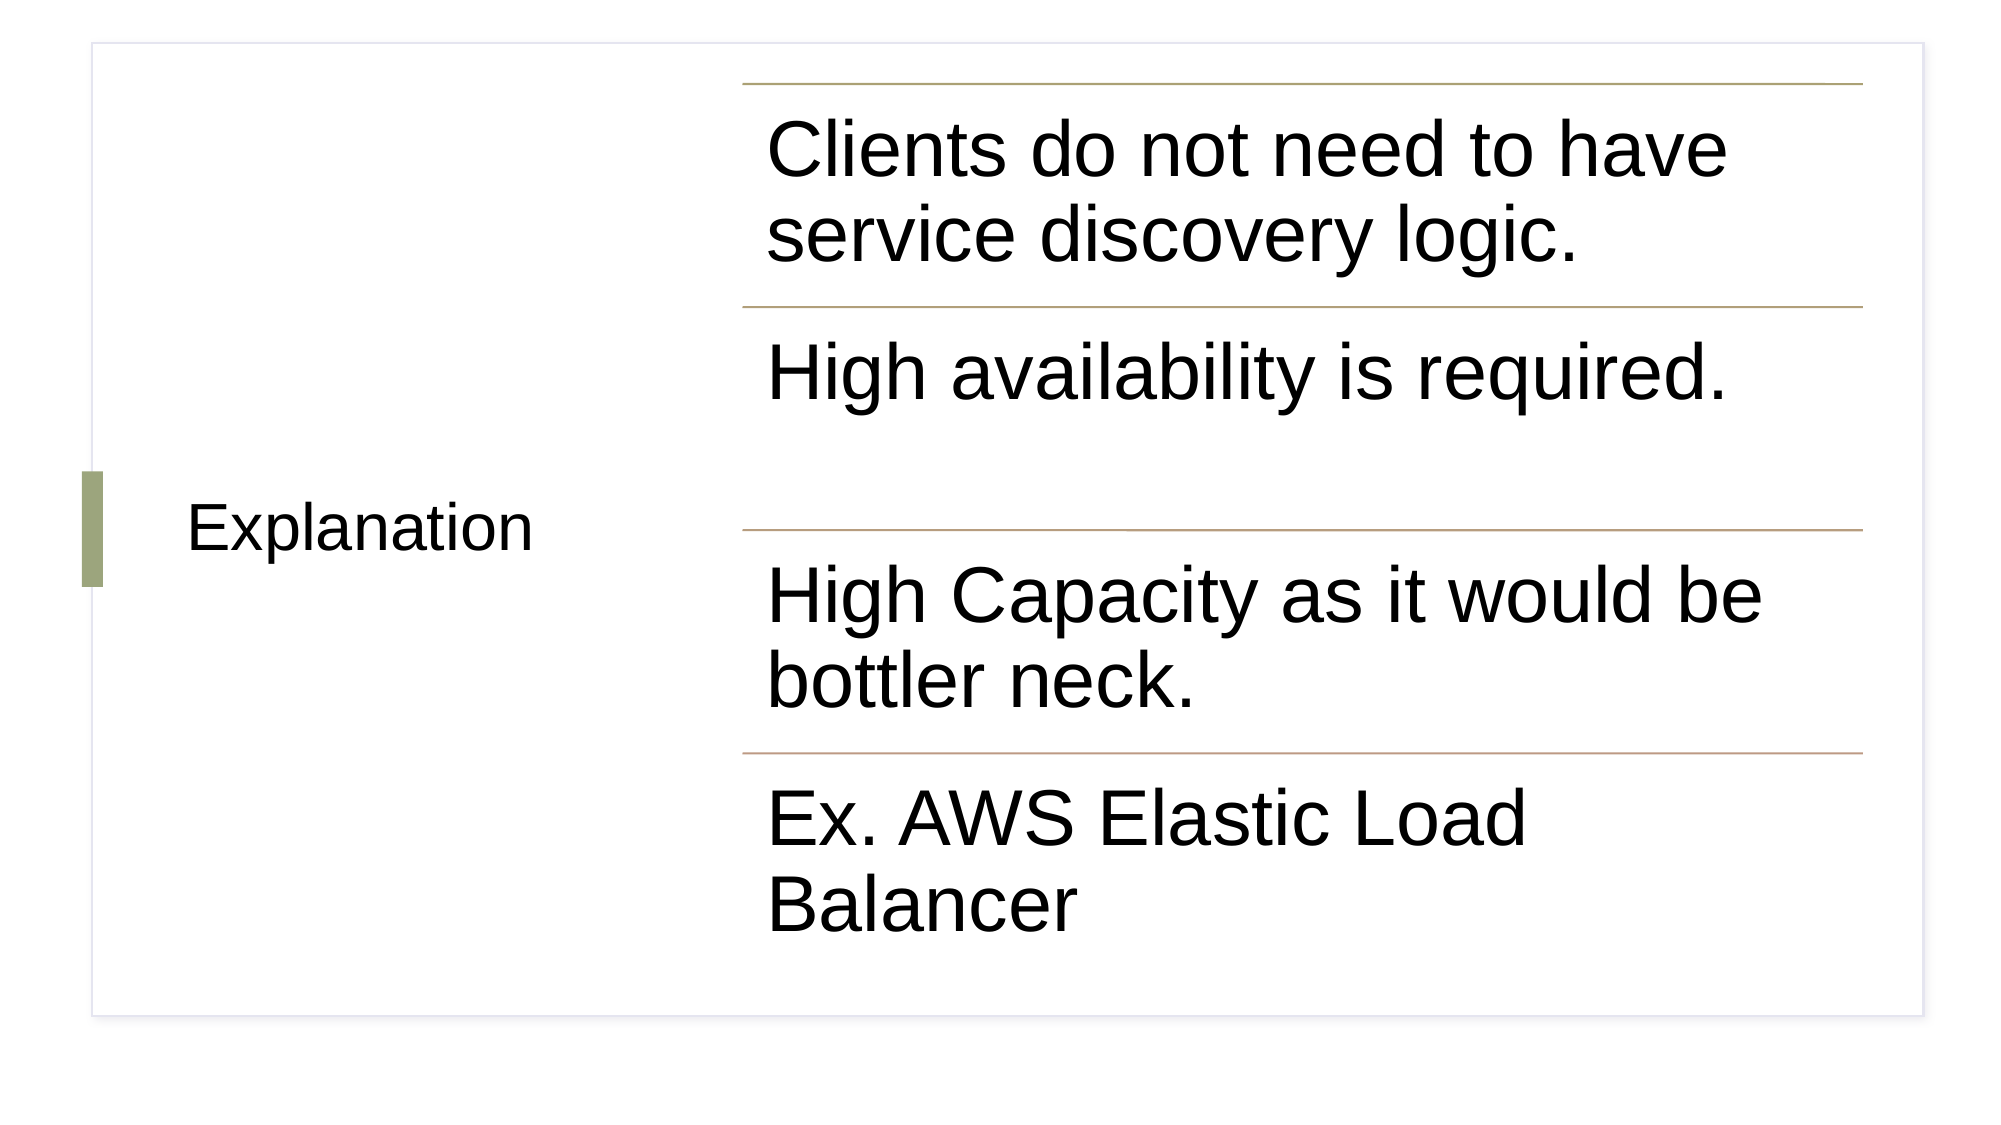

# Explanation
Clients do not need to have service discovery logic.
High availability is required.
High Capacity as it would be bottler neck.
Ex. AWS Elastic Load Balancer